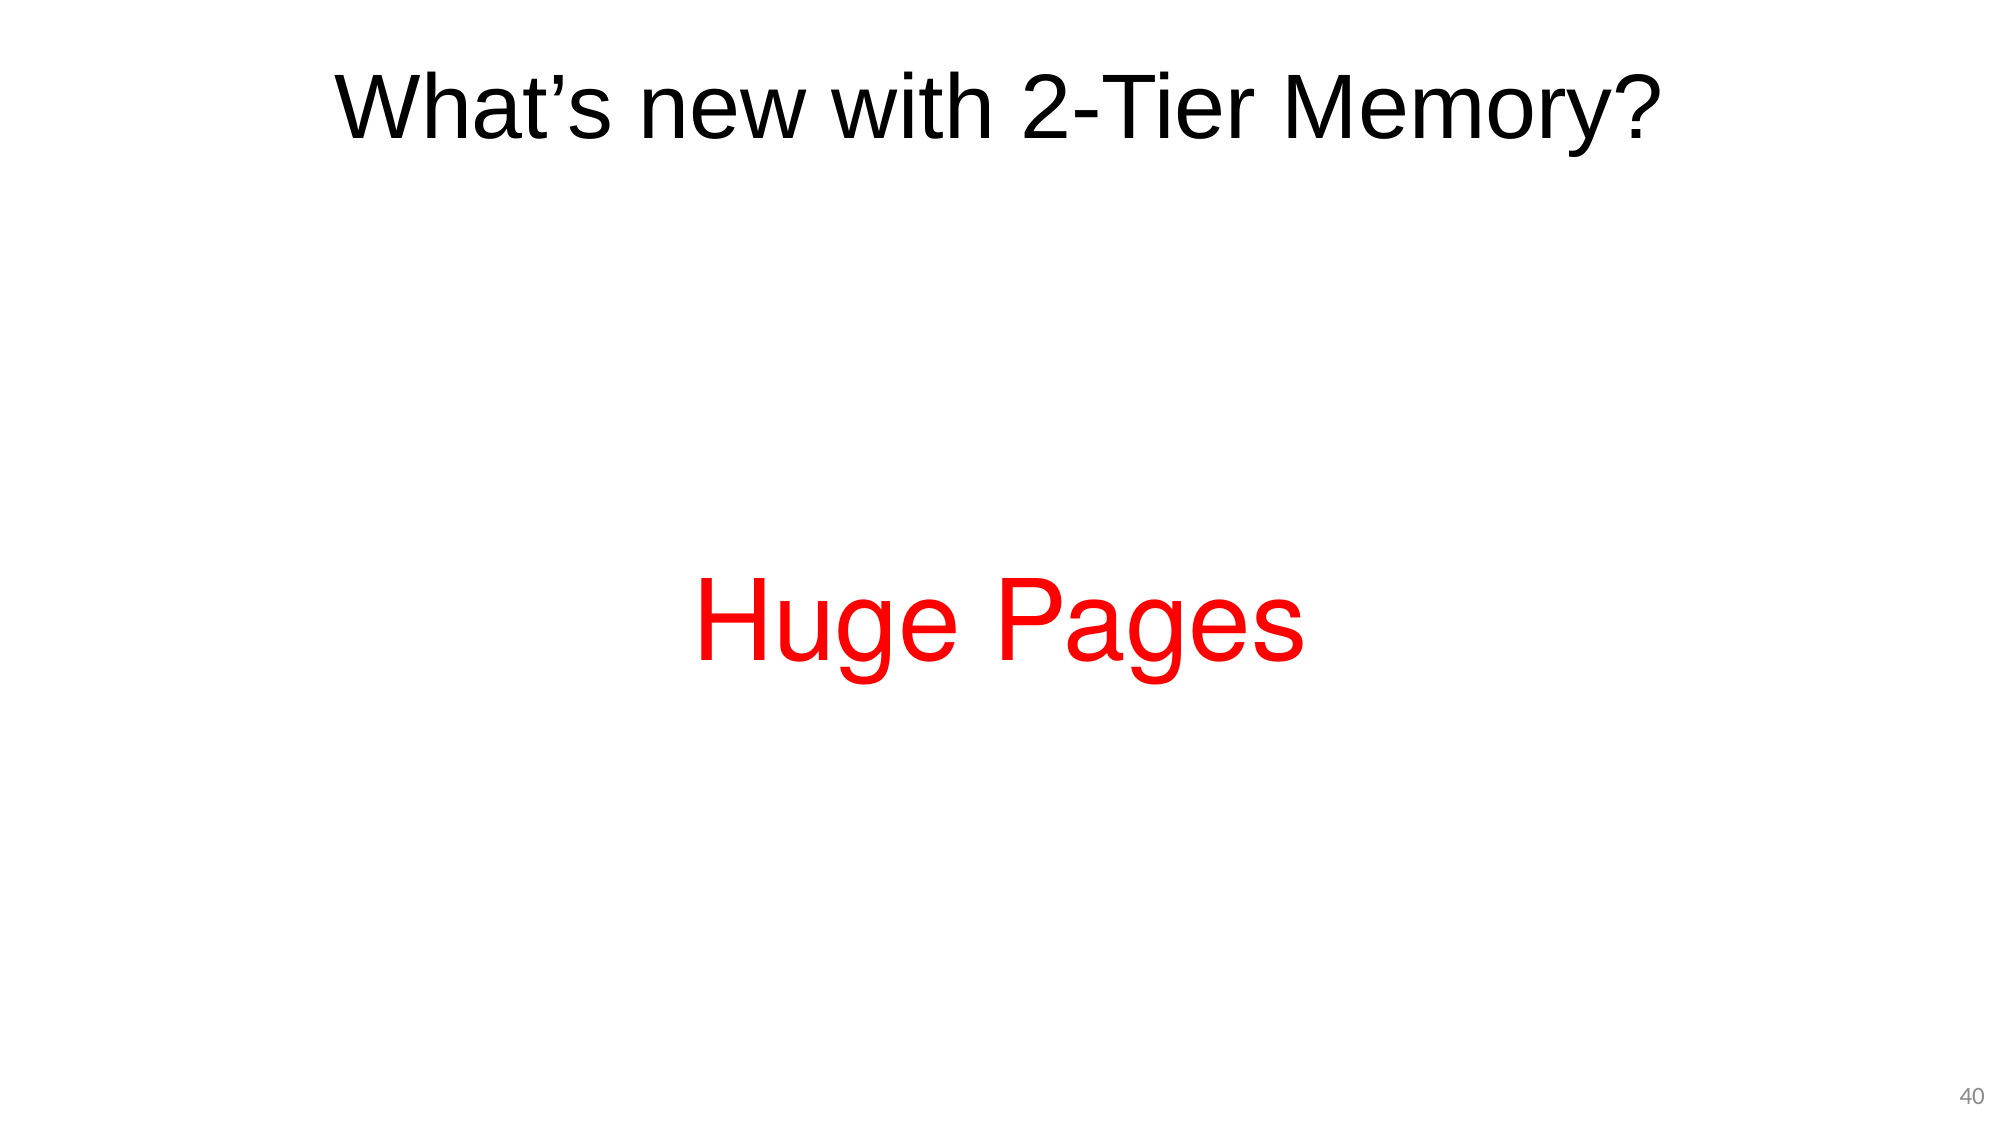

# What’s new with 2-Tier Memory?
Huge Pages

40